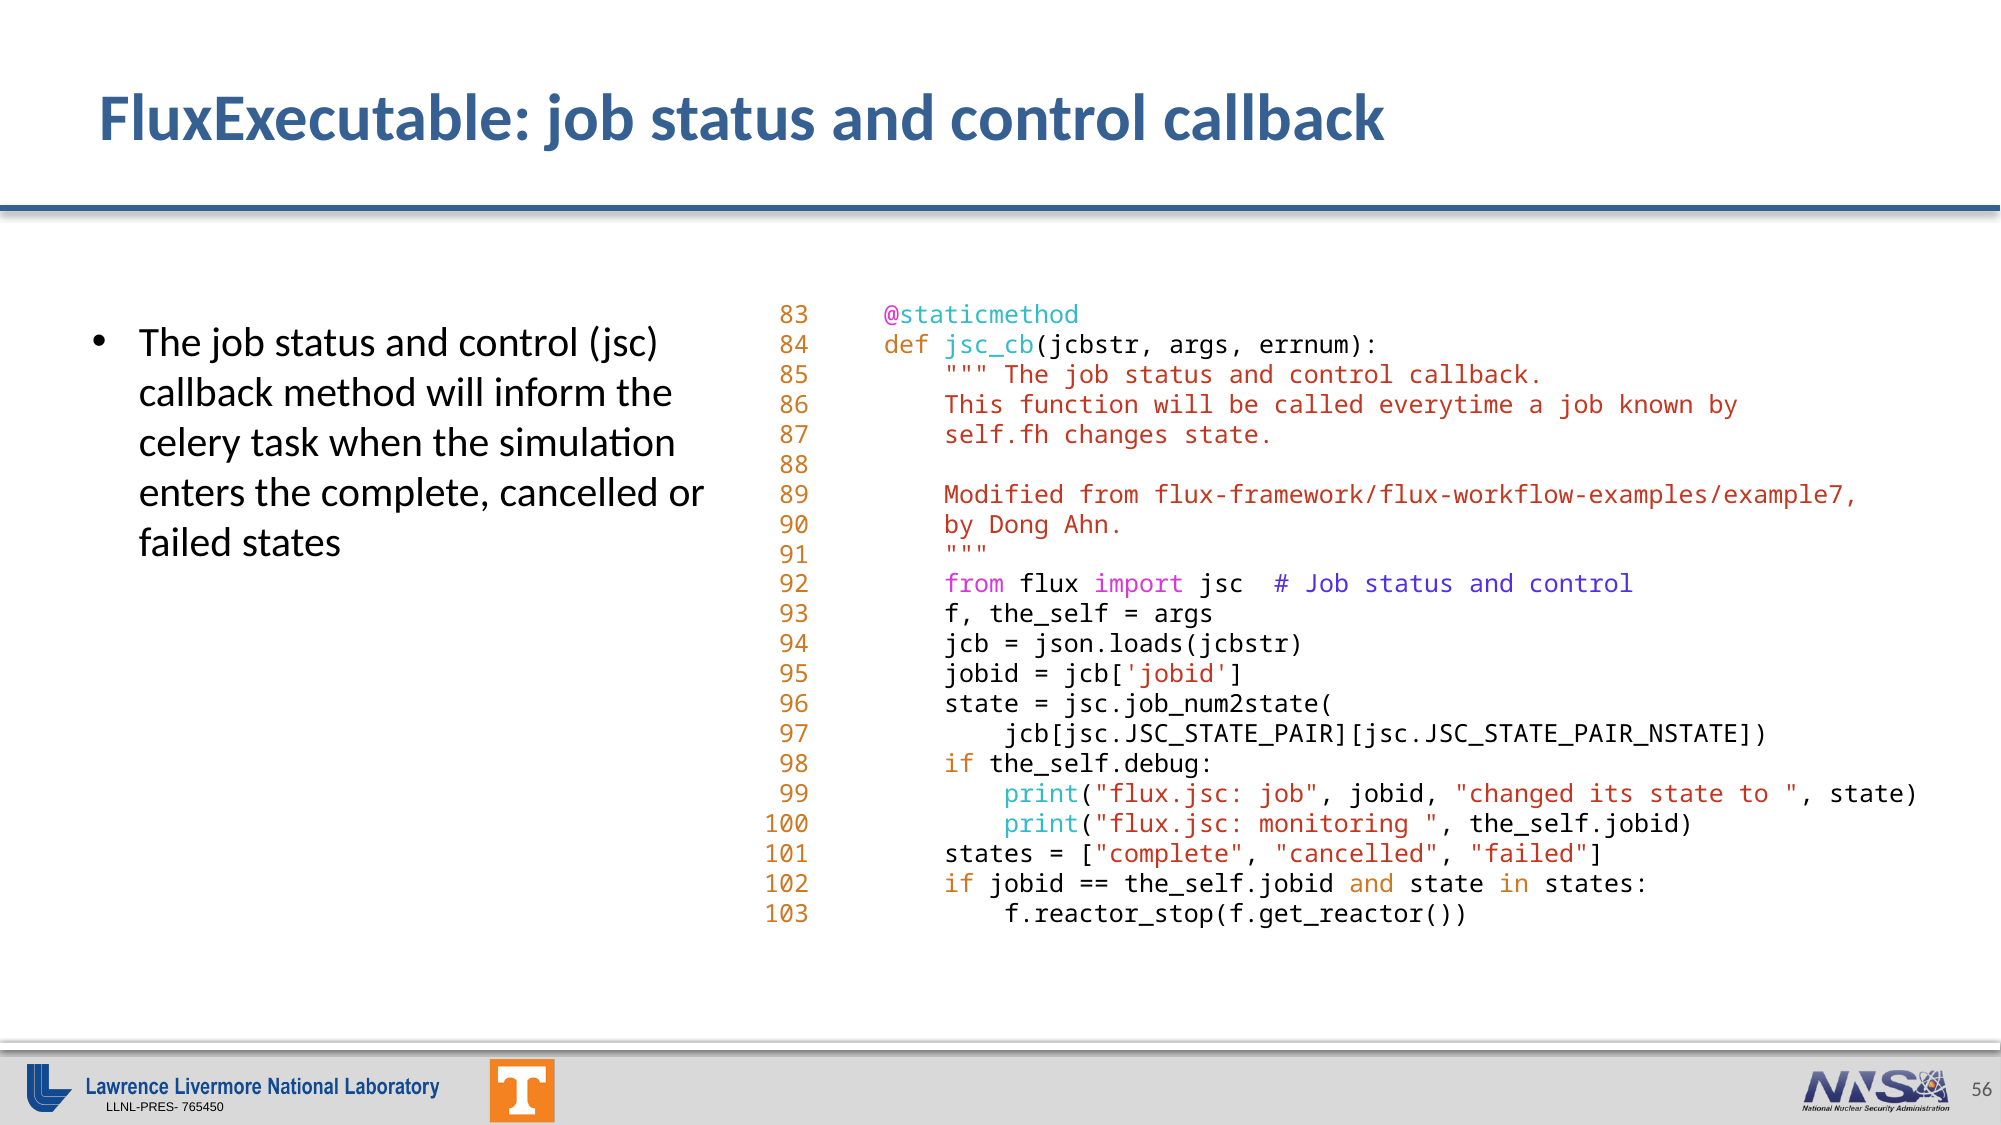

# FluxExecutable: job status and control callback

The job status and control (jsc) callback method will inform the celery task when the simulation enters the complete, cancelled or failed states

 83     @staticmethod
 84     def jsc_cb(jcbstr, args, errnum):
 85         """ The job status and control callback.
 86         This function will be called everytime a job known by
 87         self.fh changes state.
 88
 89         Modified from flux-framework/flux-workflow-examples/example7,
 90         by Dong Ahn.
 91         """
 92         from flux import jsc  # Job status and control
 93         f, the_self = args
 94         jcb = json.loads(jcbstr)
 95         jobid = jcb['jobid']
 96         state = jsc.job_num2state(
 97             jcb[jsc.JSC_STATE_PAIR][jsc.JSC_STATE_PAIR_NSTATE])
 98         if the_self.debug:
 99             print("flux.jsc: job", jobid, "changed its state to ", state)
100             print("flux.jsc: monitoring ", the_self.jobid)
101         states = ["complete", "cancelled", "failed"]
102         if jobid == the_self.jobid and state in states:
103             f.reactor_stop(f.get_reactor())